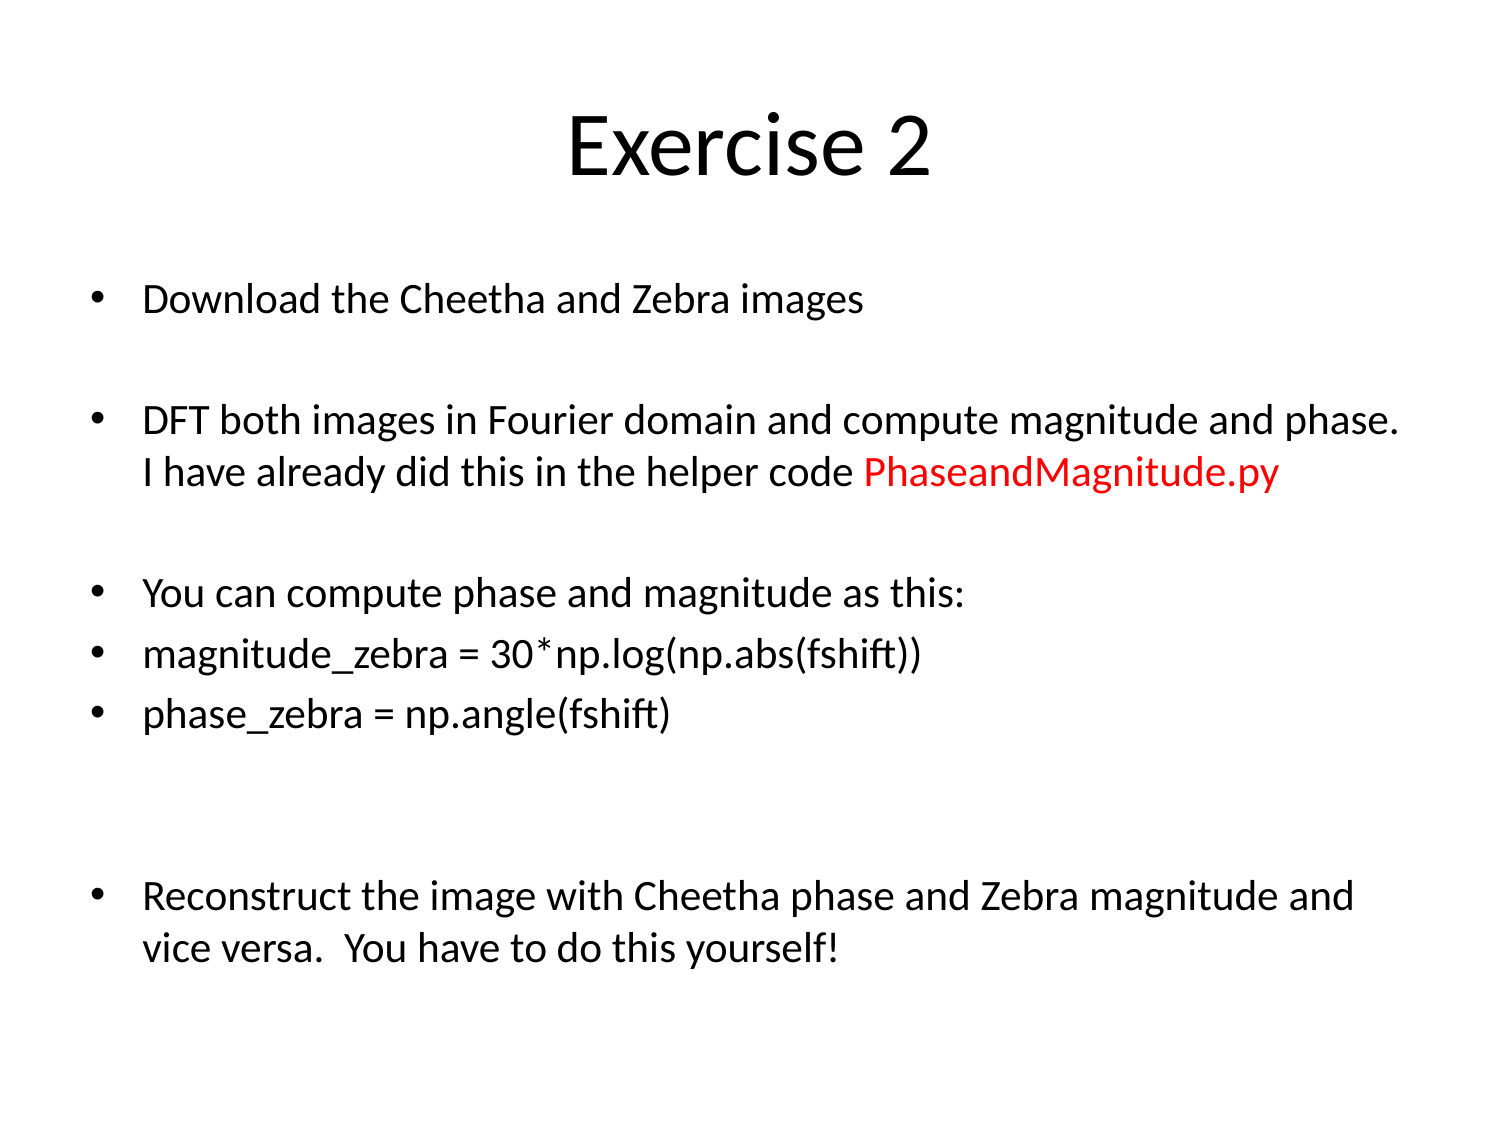

# Exercise 2
Download the Cheetha and Zebra images

DFT both images in Fourier domain and compute magnitude and phase.  I have already did this in the helper code PhaseandMagnitude.py

You can compute phase and magnitude as this:
magnitude_zebra = 30*np.log(np.abs(fshift))
phase_zebra = np.angle(fshift)

Reconstruct the image with Cheetha phase and Zebra magnitude and vice versa.  You have to do this yourself!